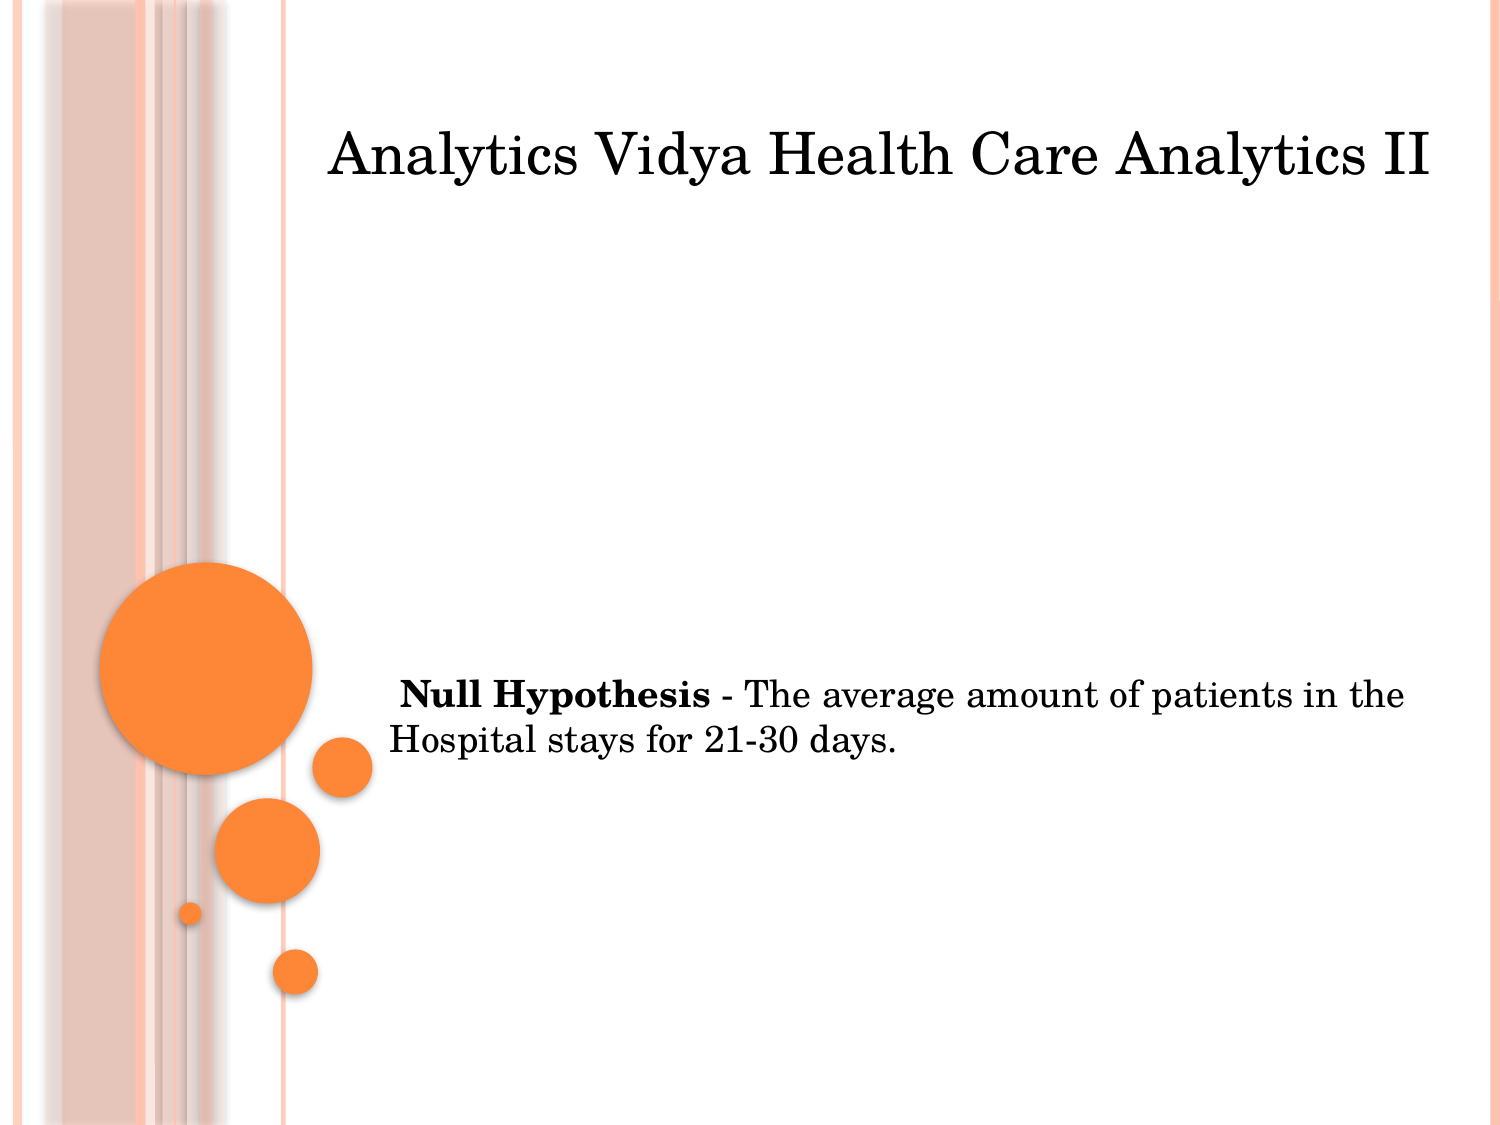

Analytics Vidya Health Care Analytics II
#
 Null Hypothesis - The average amount of patients in the Hospital stays for 21-30 days.